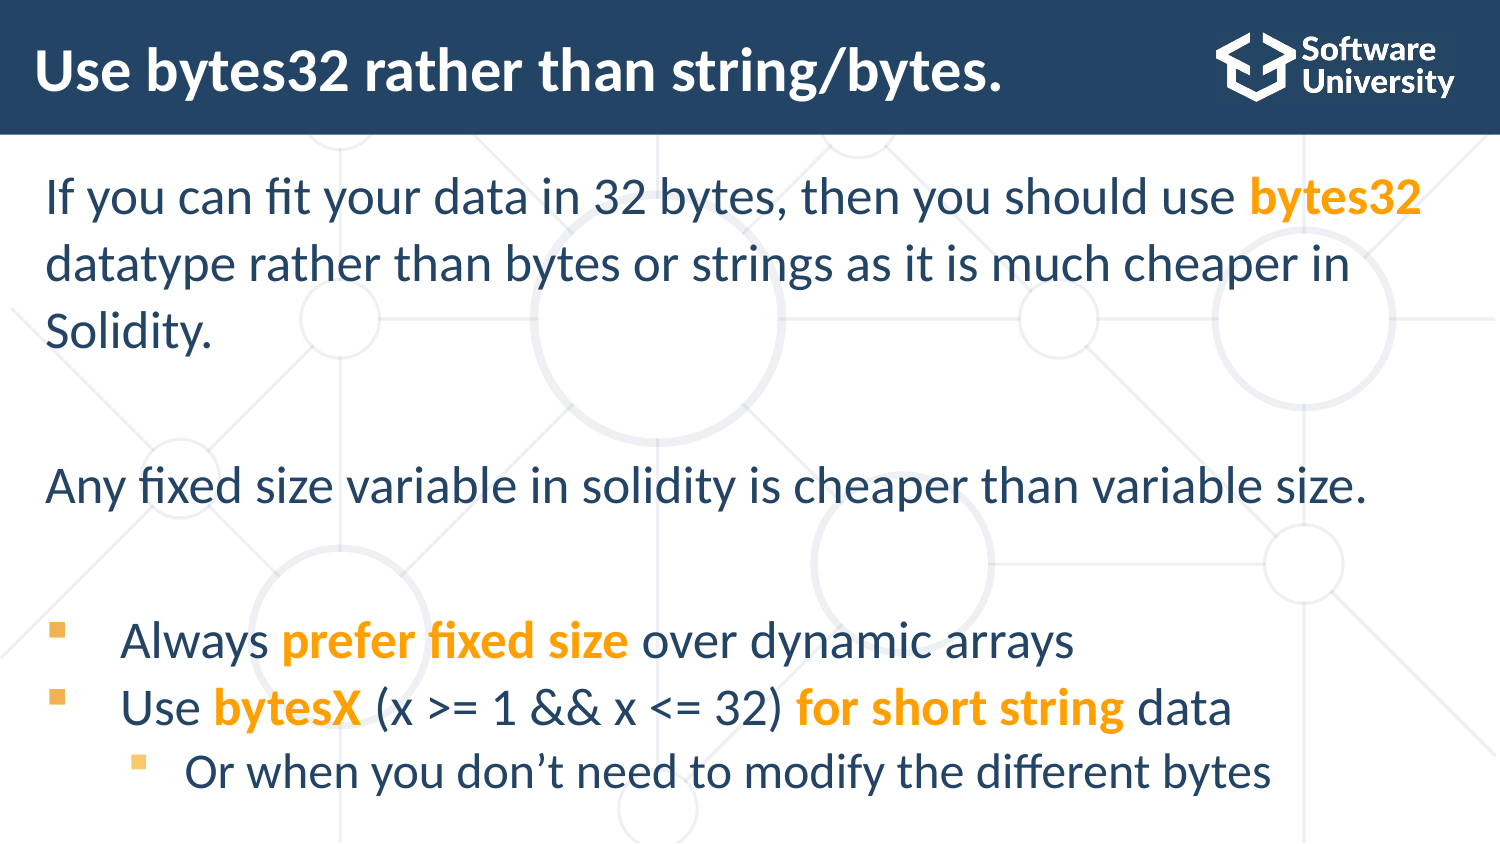

# Use bytes32 rather than string/bytes.
If you can fit your data in 32 bytes, then you should use bytes32
datatype rather than bytes or strings as it is much cheaper in
Solidity.

Any fixed size variable in solidity is cheaper than variable size.

Always prefer fixed size over dynamic arrays
Use bytesX (x >= 1 && x <= 32) for short string data
Or when you don’t need to modify the different bytes